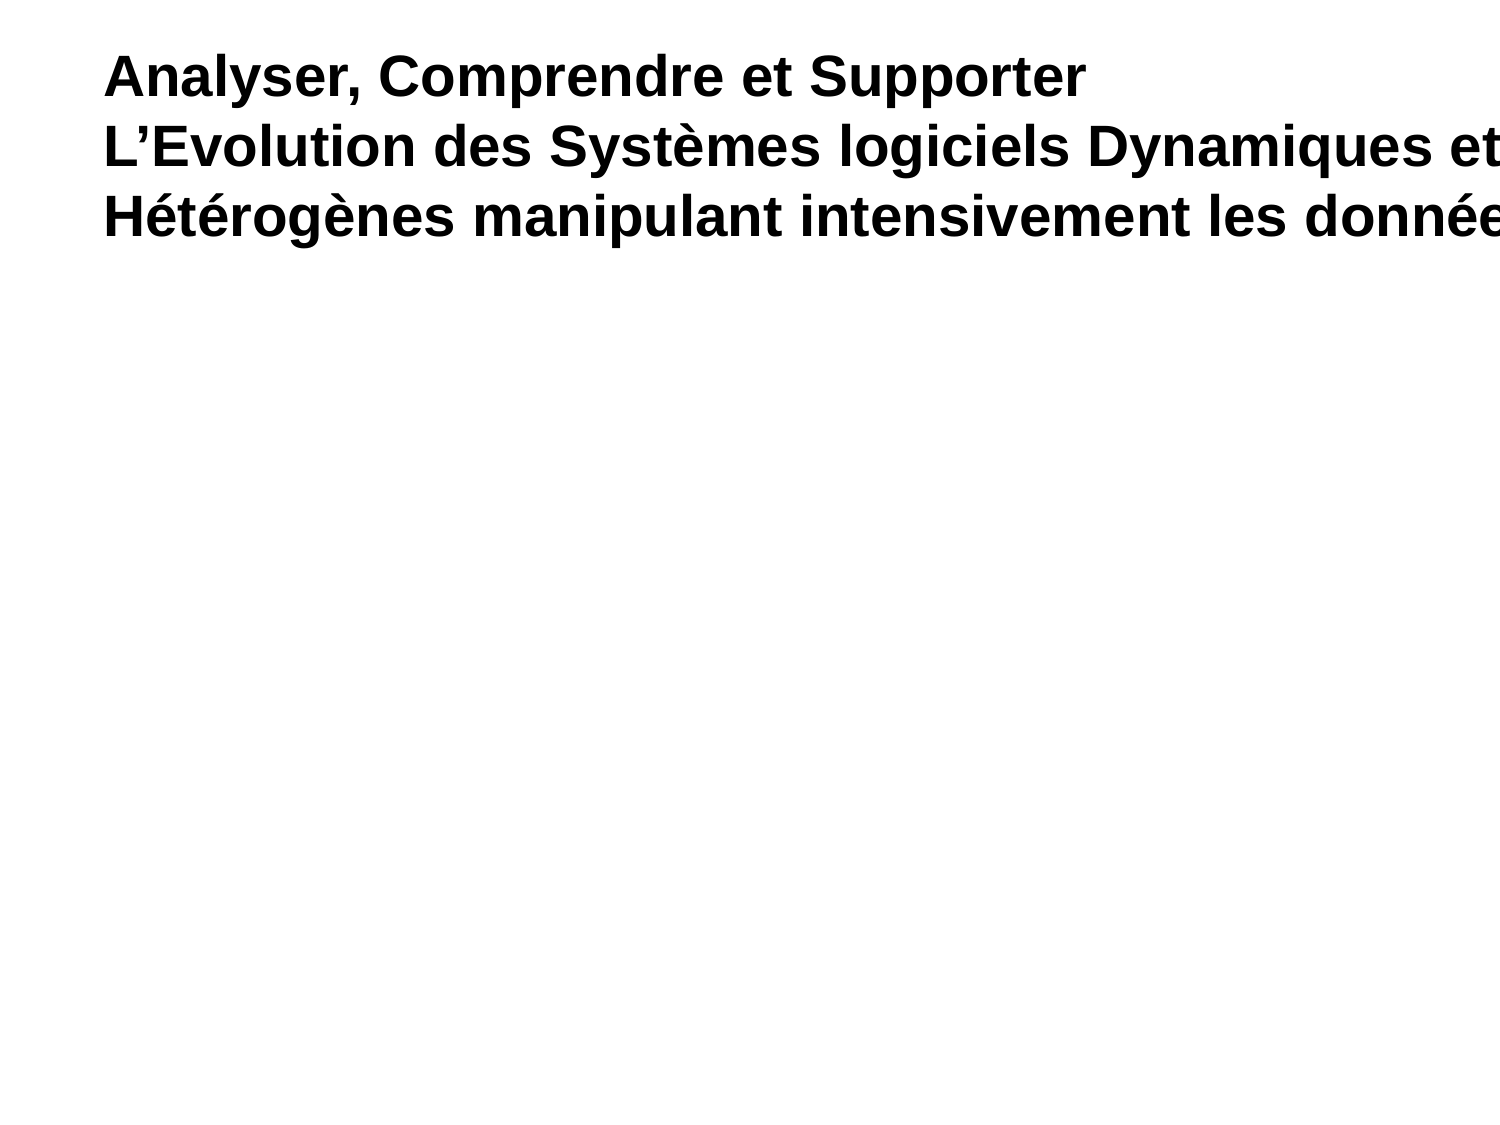

Analyser, Comprendre et Supporter
L’Evolution des Systèmes logiciels Dynamiques et
Hétérogènes manipulant intensivement les données